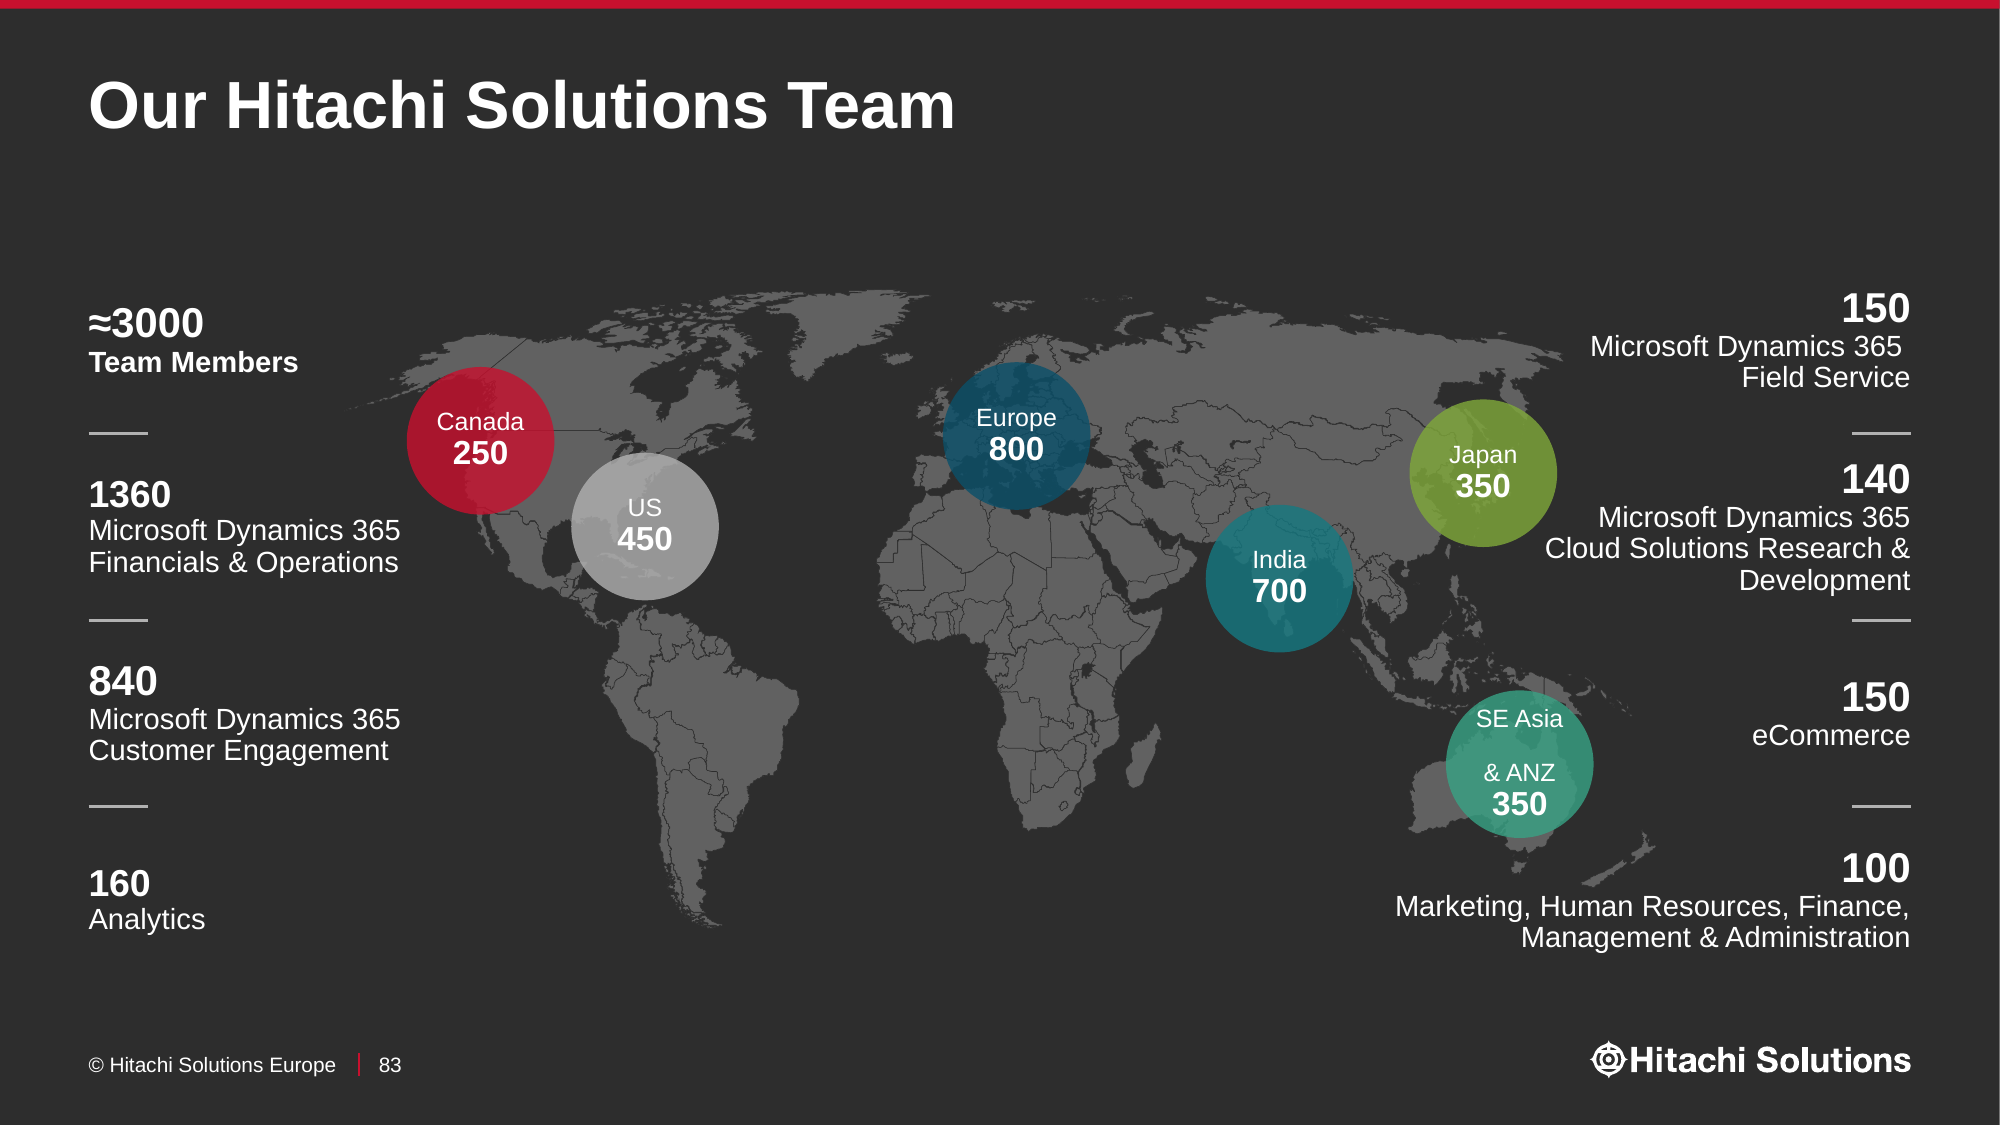

# Our Hitachi Solutions Team
≈3000
Team Members
1360
Microsoft Dynamics 365 Financials & Operations
840
Microsoft Dynamics 365 Customer Engagement
160
Analytics
150
Microsoft Dynamics 365
Field Service
140
Microsoft Dynamics 365 Cloud Solutions Research & Development
150
eCommerce
100
Marketing, Human Resources, Finance, Management & Administration

Europe
800
Canada
250
Japan
350
US
450
India
700
SE Asia
& ANZ
350
© Hitachi Solutions Europe
83